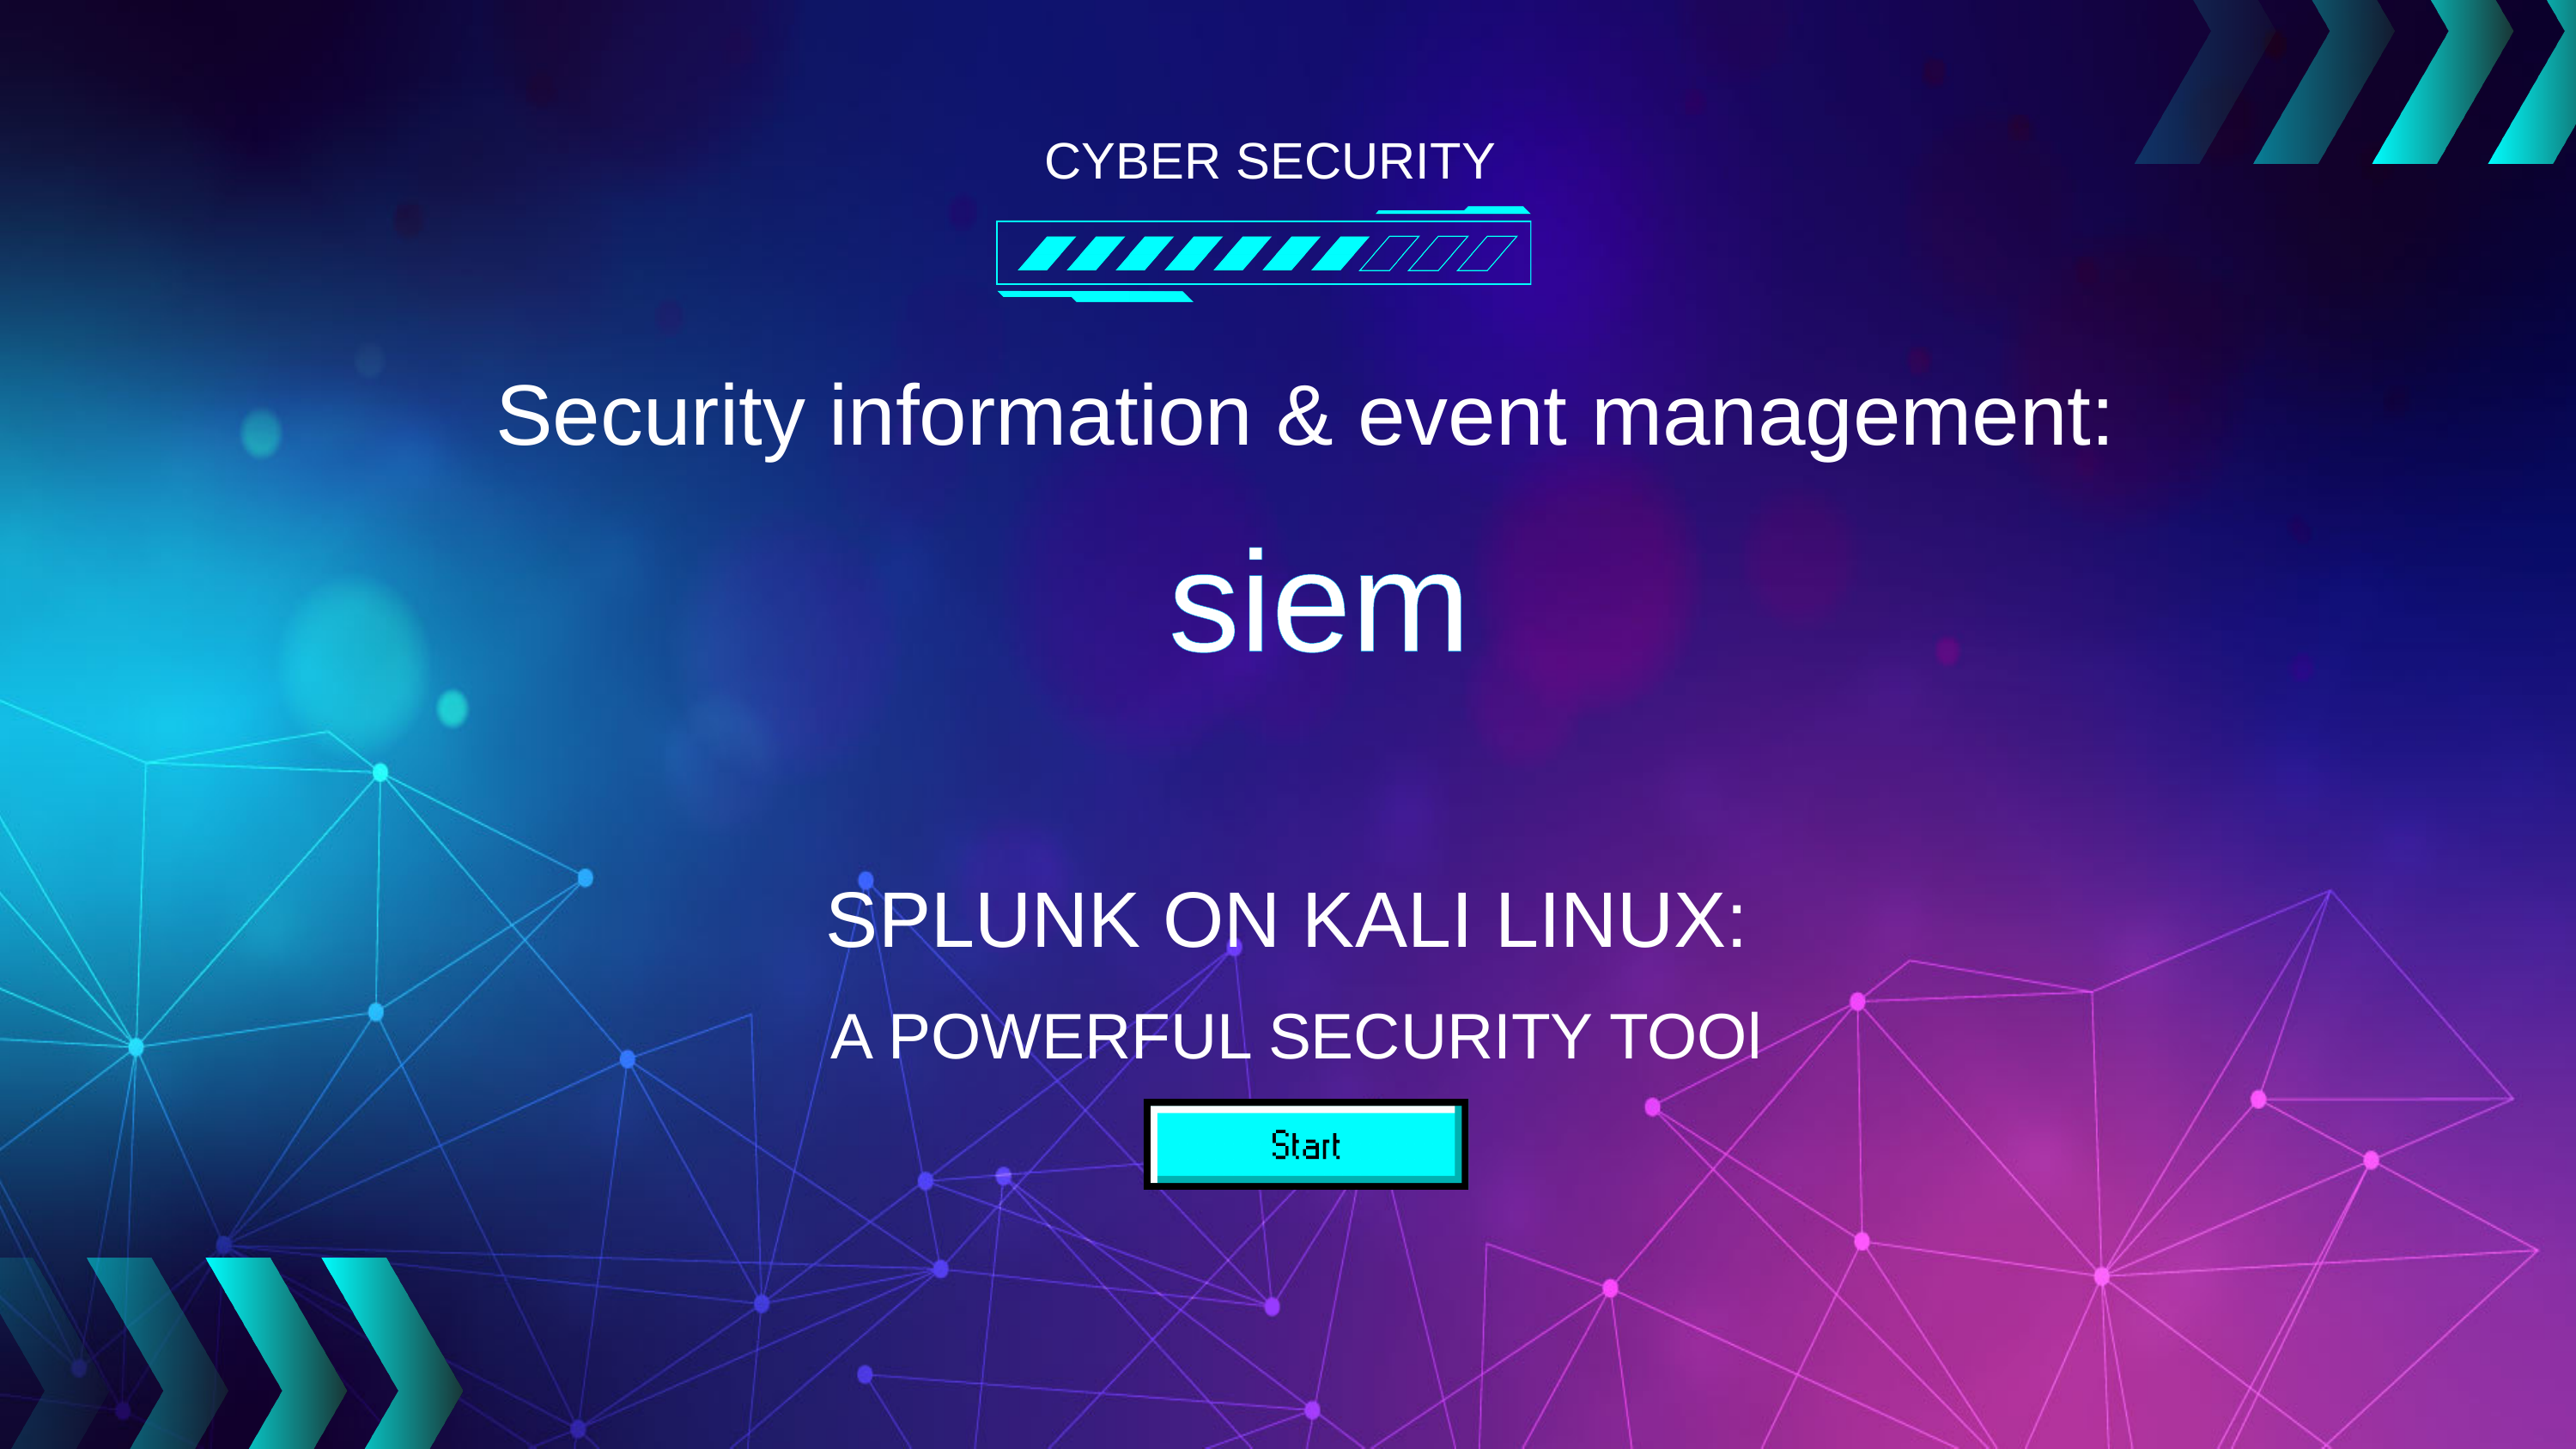

CYBER SECURITY

Security information & event management:

 siem
SPLUNK ON KALI LINUX:
 A POWERFUL SECURITY TOOl